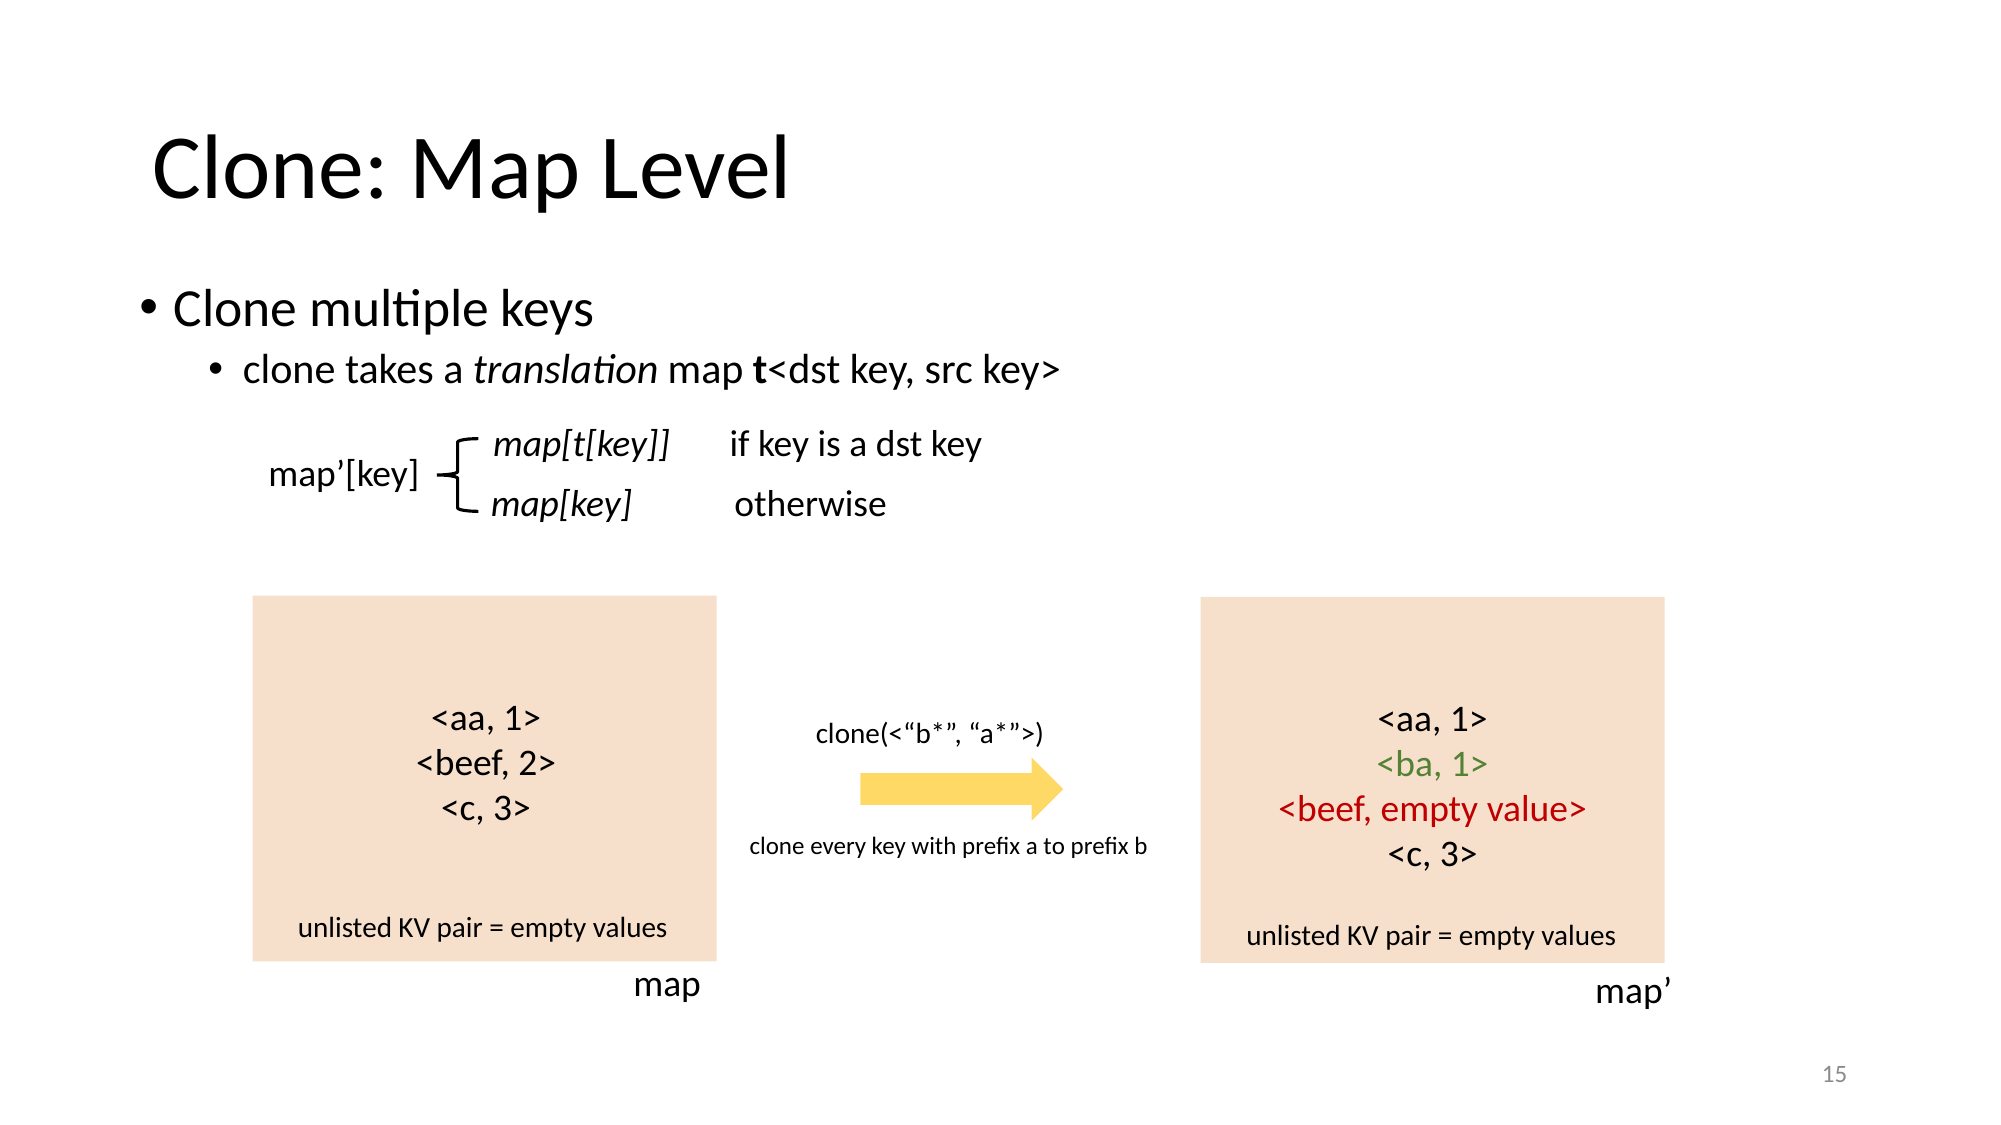

# Clone: Map Level
Clone multiple keys
clone takes a translation map t<dst key, src key>
map[t[key]]       if key is a dst key

map’[key]
map[key]            otherwise

<aa, 1>
<beef, 2>
<c, 3>
<aa, 1>
<ba, 1>
<beef, empty value>
<c, 3>
clone(<“b*”, “a*”>)

clone every key with prefix a to prefix b
unlisted KV pair = empty values
unlisted KV pair = empty values
map
map’
15